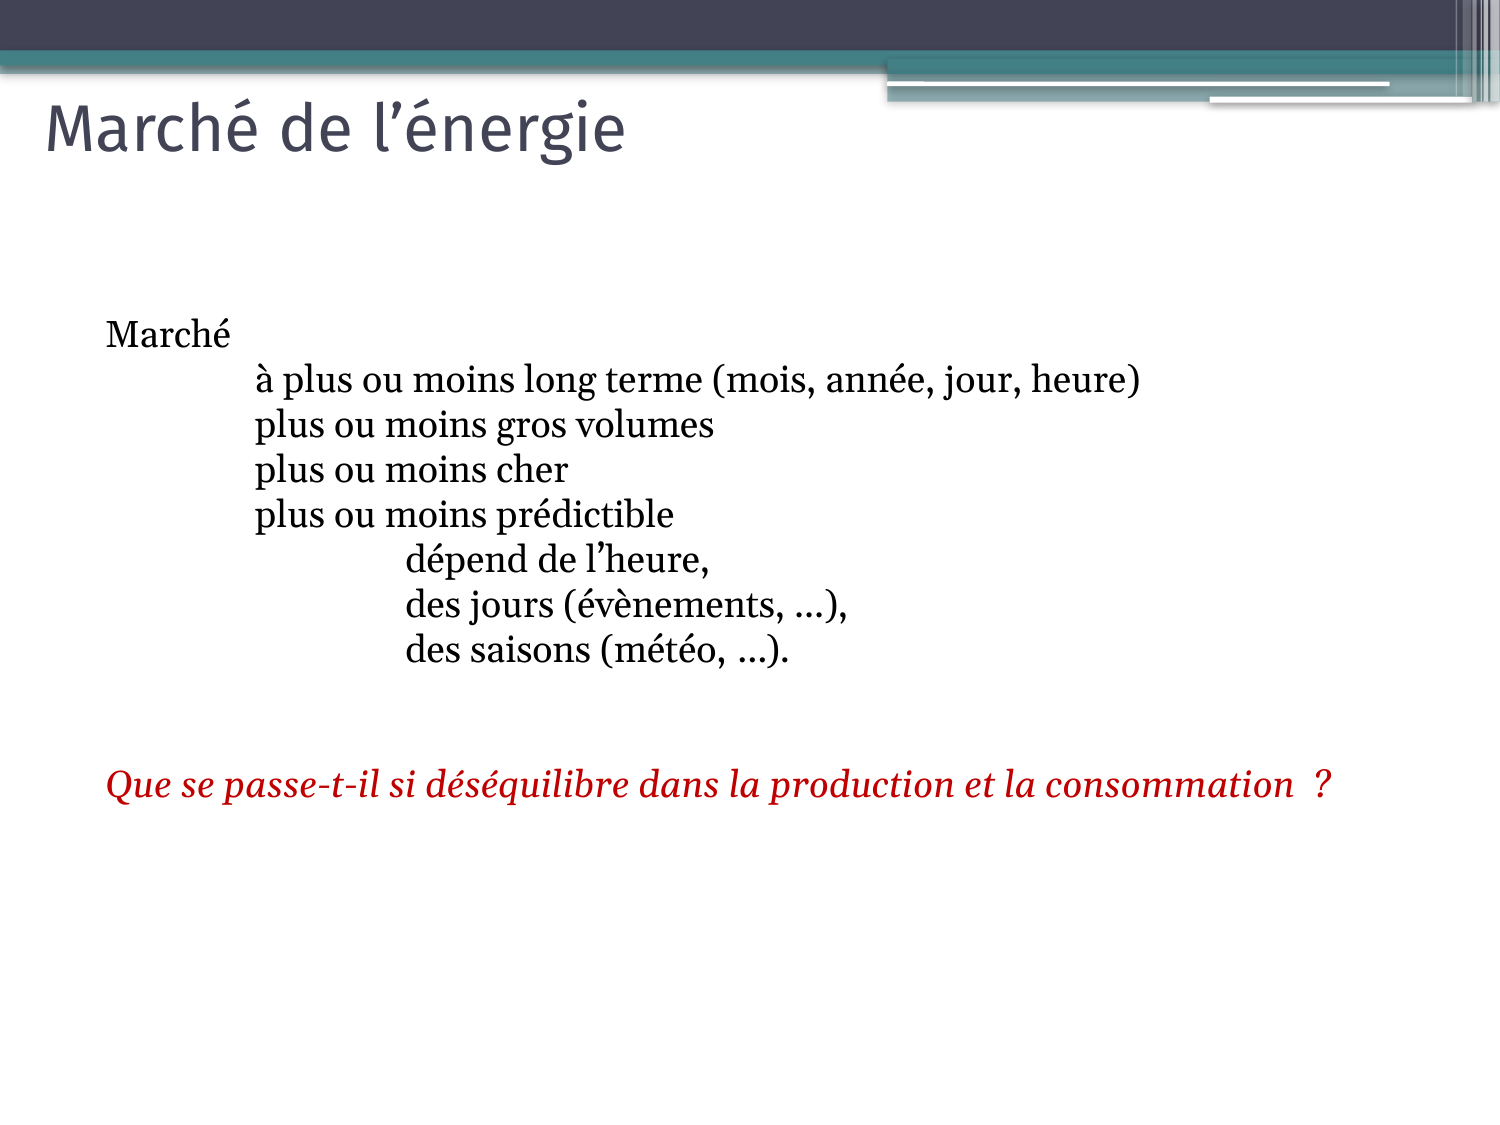

# Marché de l’énergie
Marché
	à plus ou moins long terme (mois, année, jour, heure)
	plus ou moins gros volumes
	plus ou moins cher
	plus ou moins prédictible
		dépend de l’heure,
		des jours (évènements, ...),
		des saisons (météo, …).

Que se passe-t-il si déséquilibre dans la production et la consommation  ?